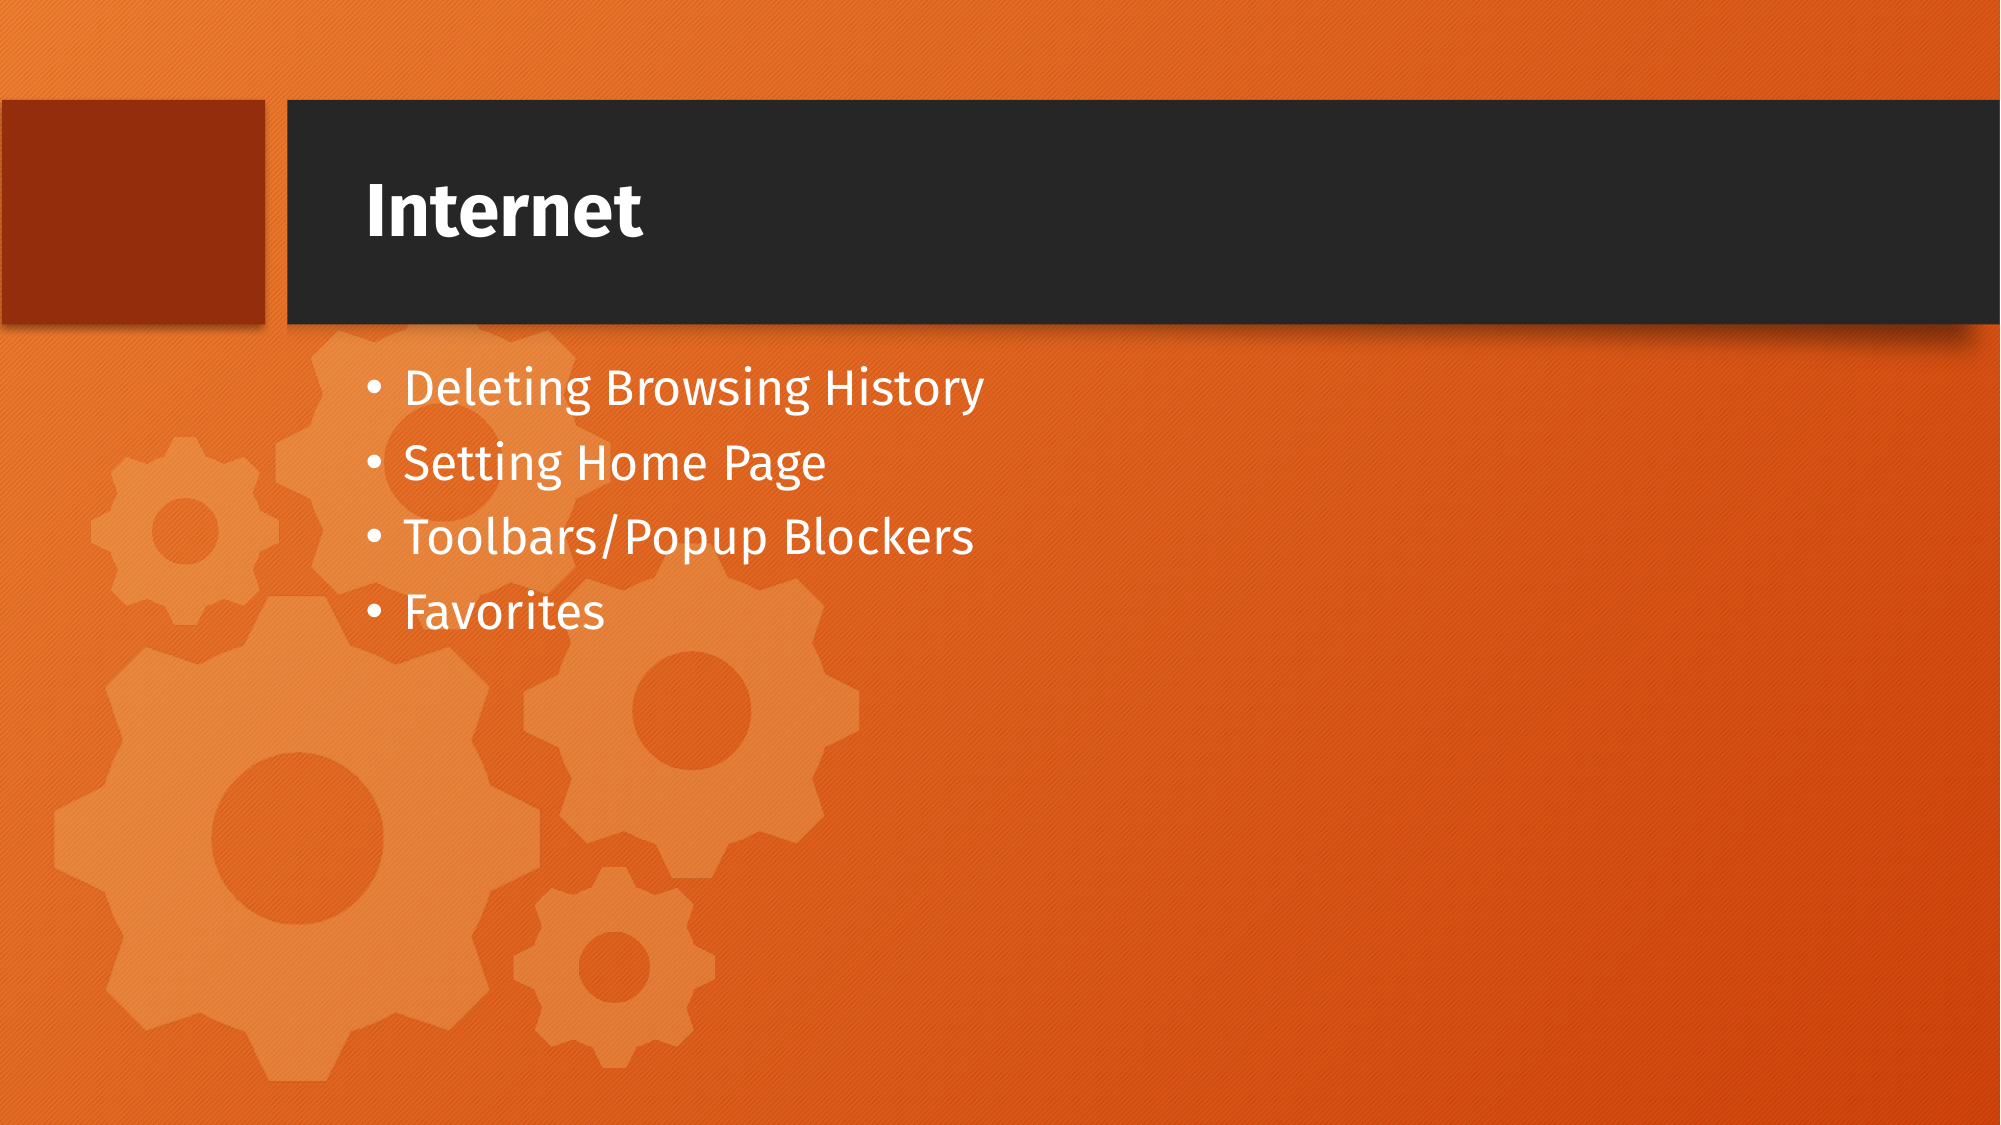

# Internet
Deleting Browsing History
Setting Home Page
Toolbars/Popup Blockers
Favorites